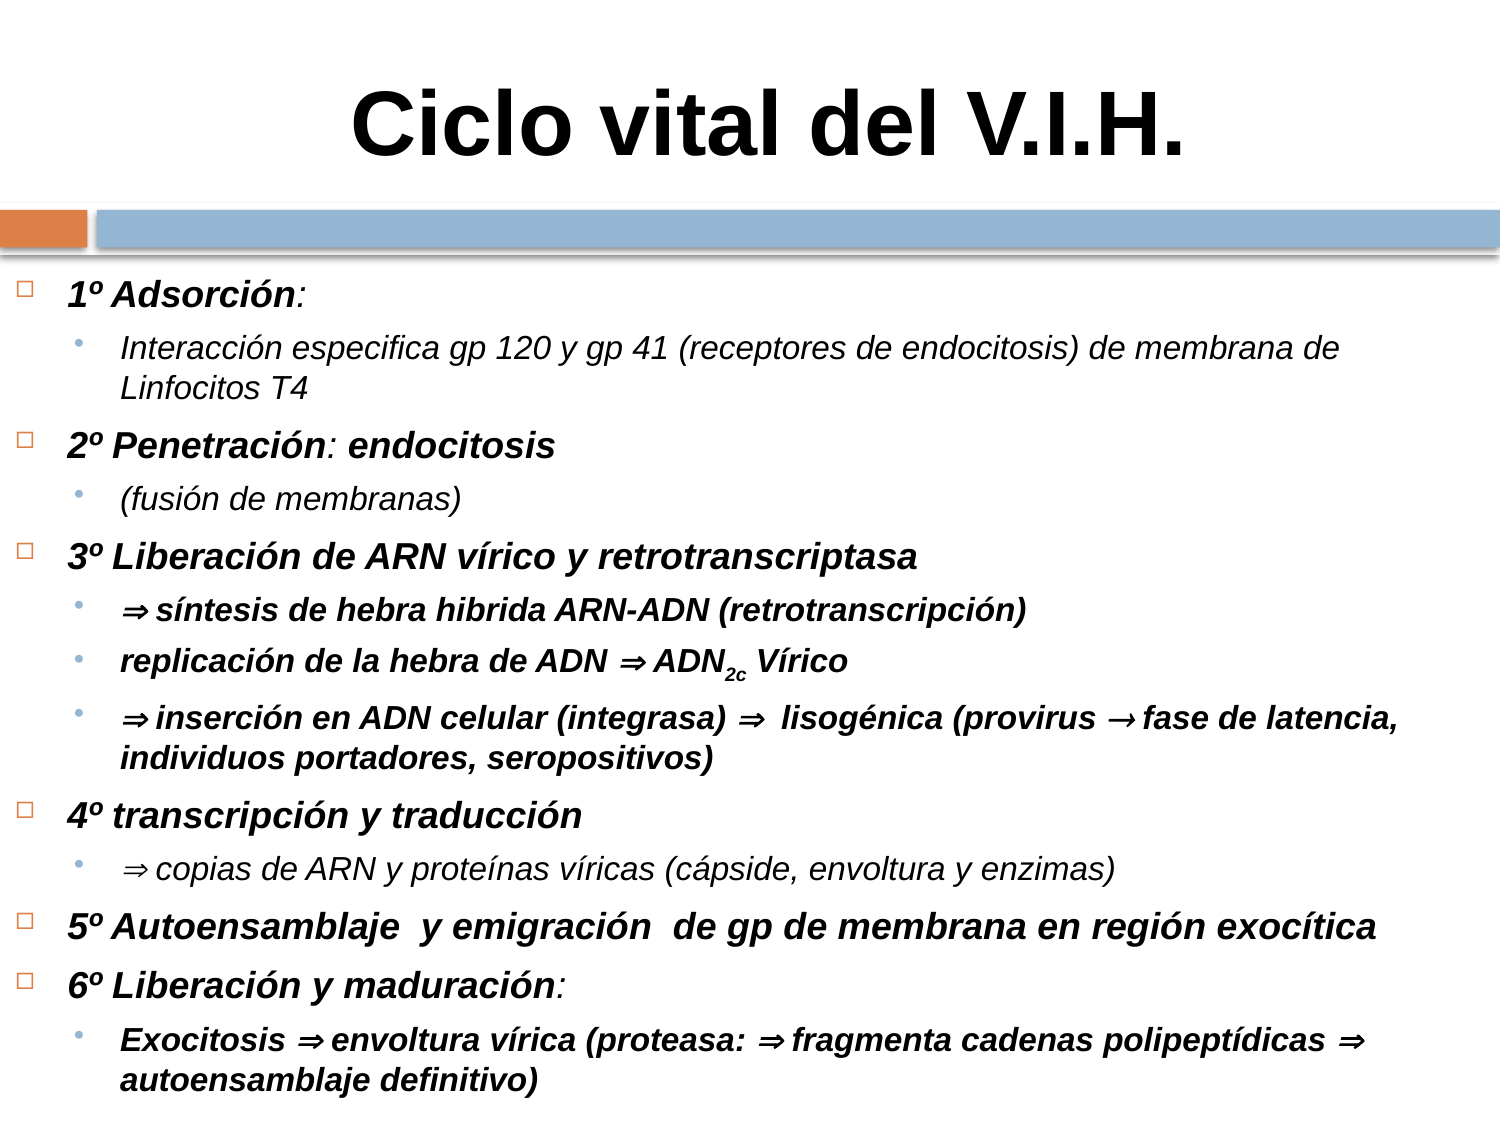

# Ciclo vital del V.I.H.
1º Adsorción:
Interacción especifica gp 120 y gp 41 (receptores de endocitosis) de membrana de Linfocitos T4
2º Penetración: endocitosis
(fusión de membranas)
3º Liberación de ARN vírico y retrotranscriptasa
⇒ síntesis de hebra hibrida ARN-ADN (retrotranscripción)
replicación de la hebra de ADN ⇒ ADN2c Vírico
⇒ inserción en ADN celular (integrasa) ⇒  lisogénica (provirus → fase de latencia, individuos portadores, seropositivos)
4º transcripción y traducción
⇒ copias de ARN y proteínas víricas (cápside, envoltura y enzimas)
5º Autoensamblaje  y emigración  de gp de membrana en región exocítica
6º Liberación y maduración:
Exocitosis ⇒ envoltura vírica (proteasa: ⇒ fragmenta cadenas polipeptídicas ⇒ autoensamblaje definitivo)